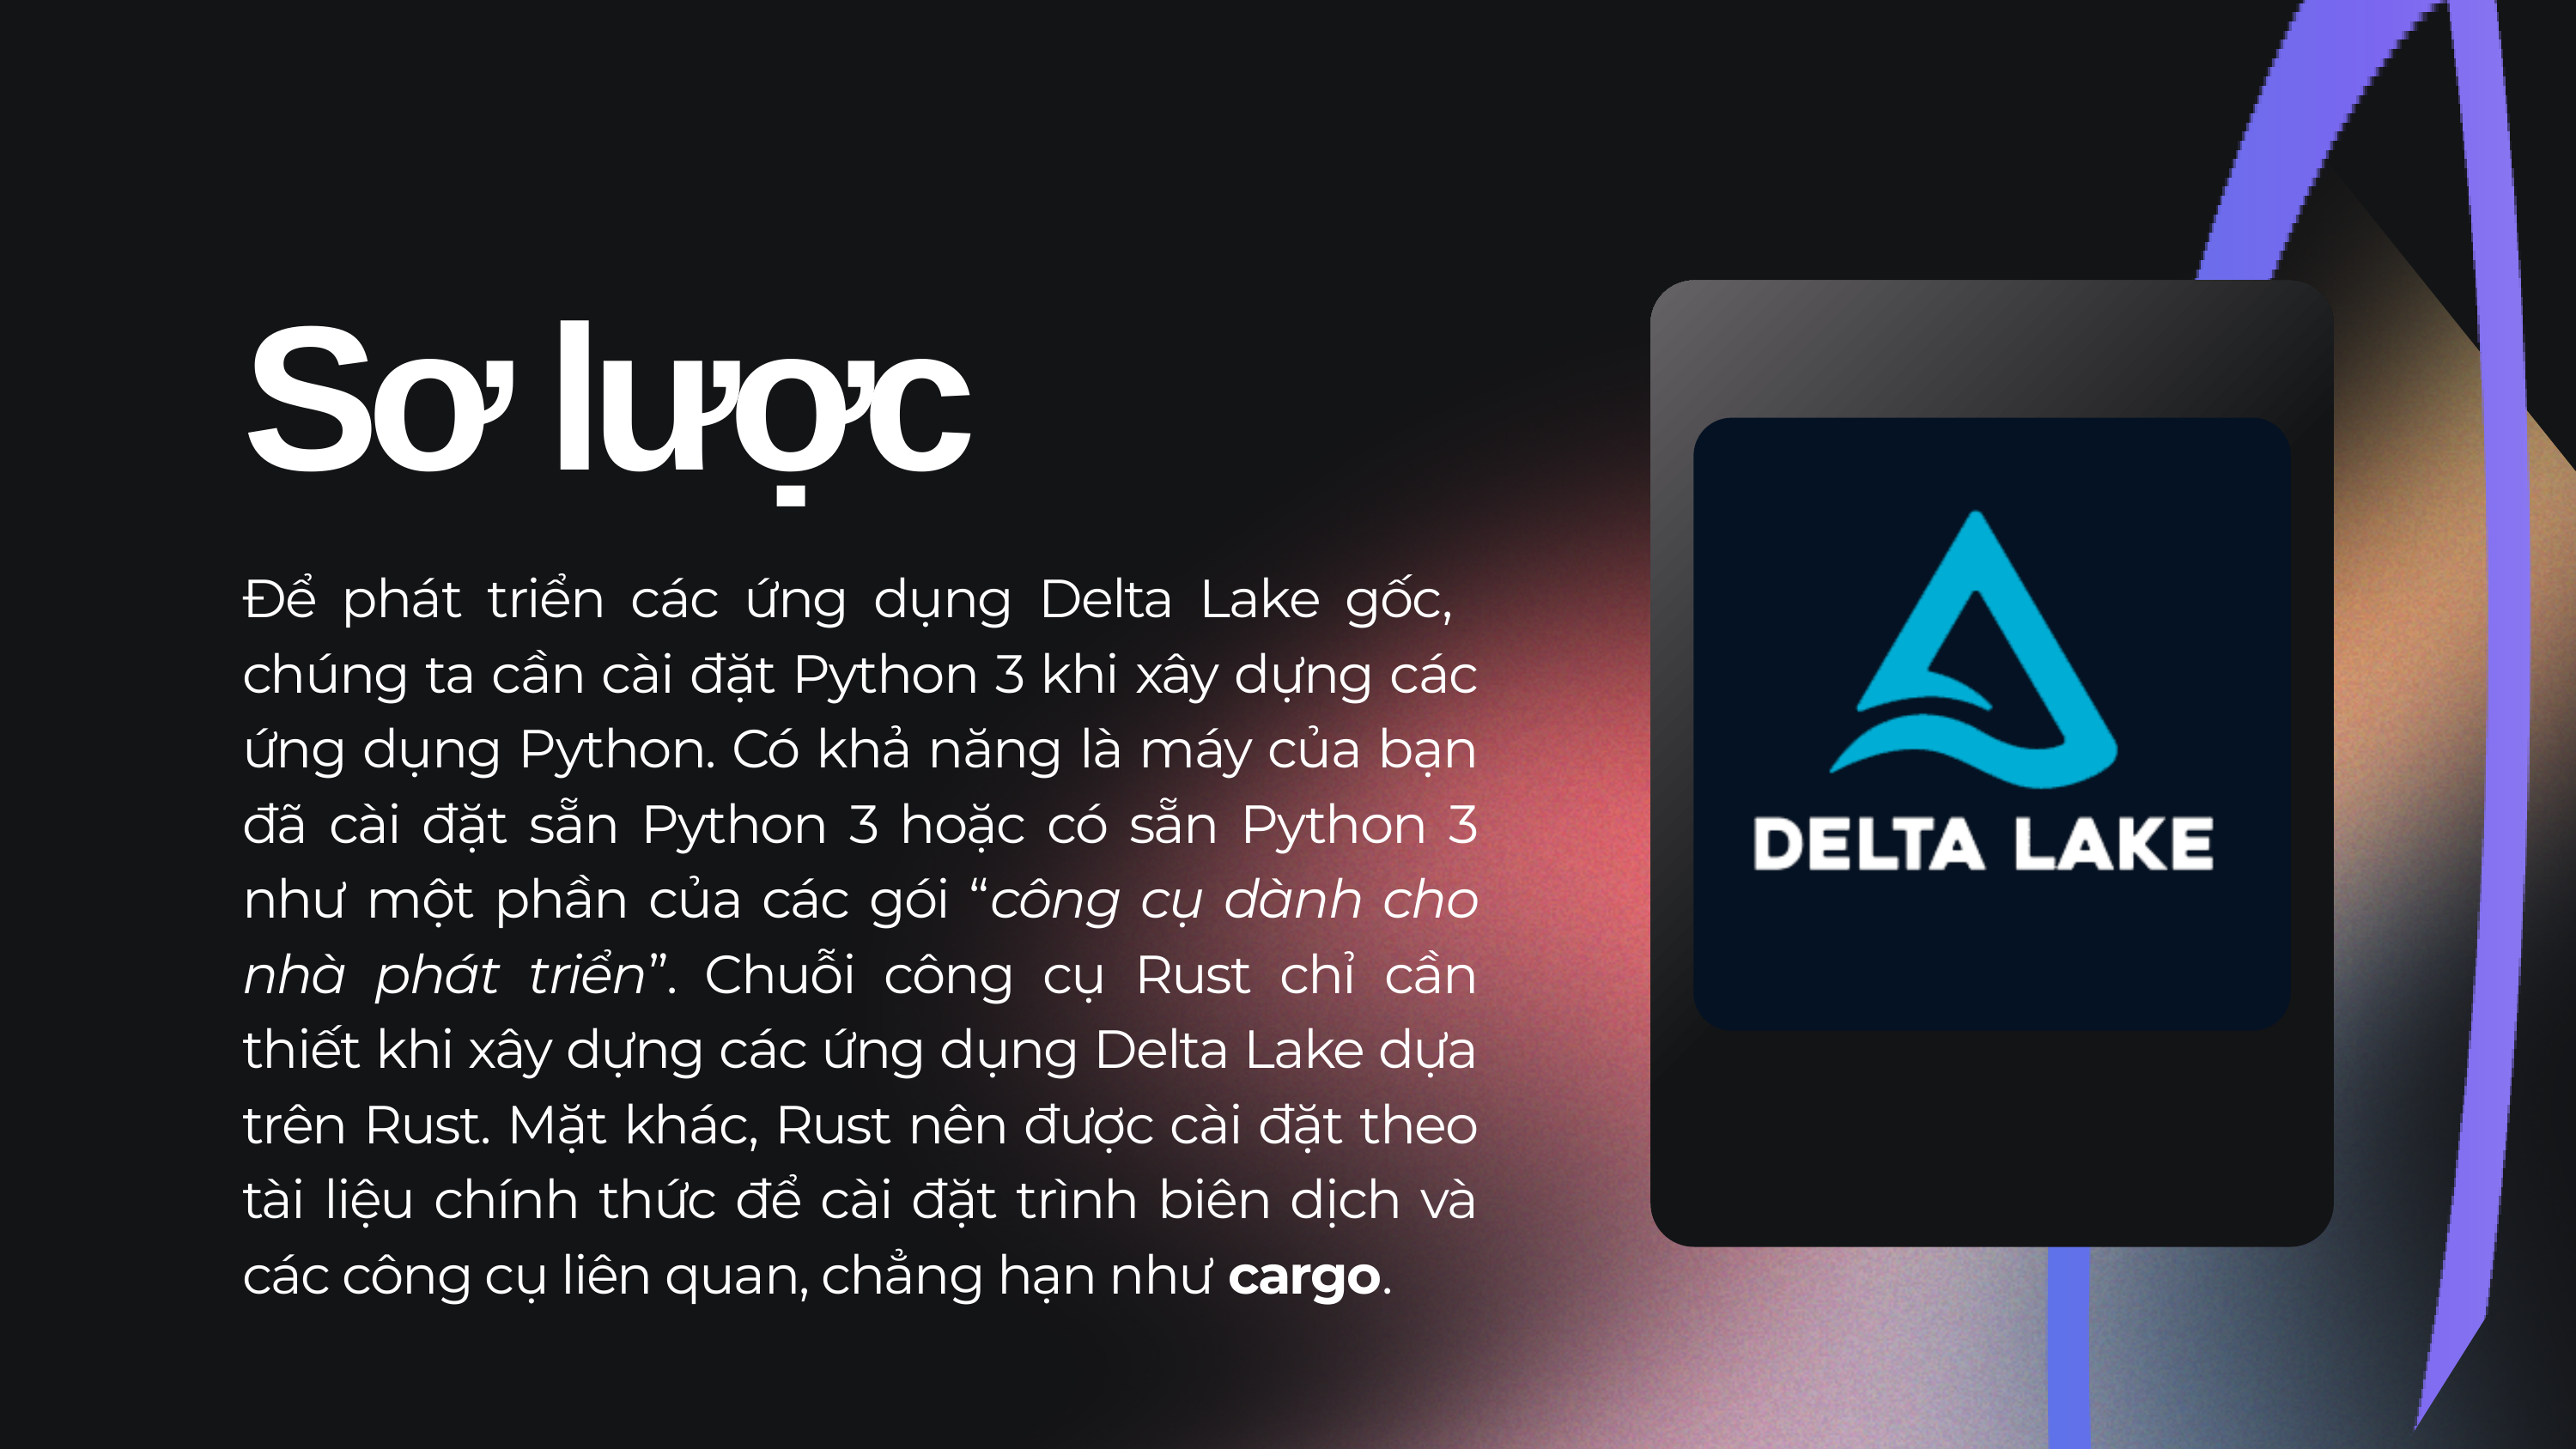

Sơ lược

Để phát triển các ứng dụng Delta Lake gốc,  chúng ta cần cài đặt Python 3 khi xây dựng các ứng dụng Python. Có khả năng là máy của bạn đã cài đặt sẵn Python 3 hoặc có sẵn Python 3 như một phần của các gói “công cụ dành cho nhà phát triển”. Chuỗi công cụ Rust chỉ cần thiết khi xây dựng các ứng dụng Delta Lake dựa trên Rust. Mặt khác, Rust nên được cài đặt theo tài liệu chính thức để cài đặt trình biên dịch và các công cụ liên quan, chẳng hạn như cargo.